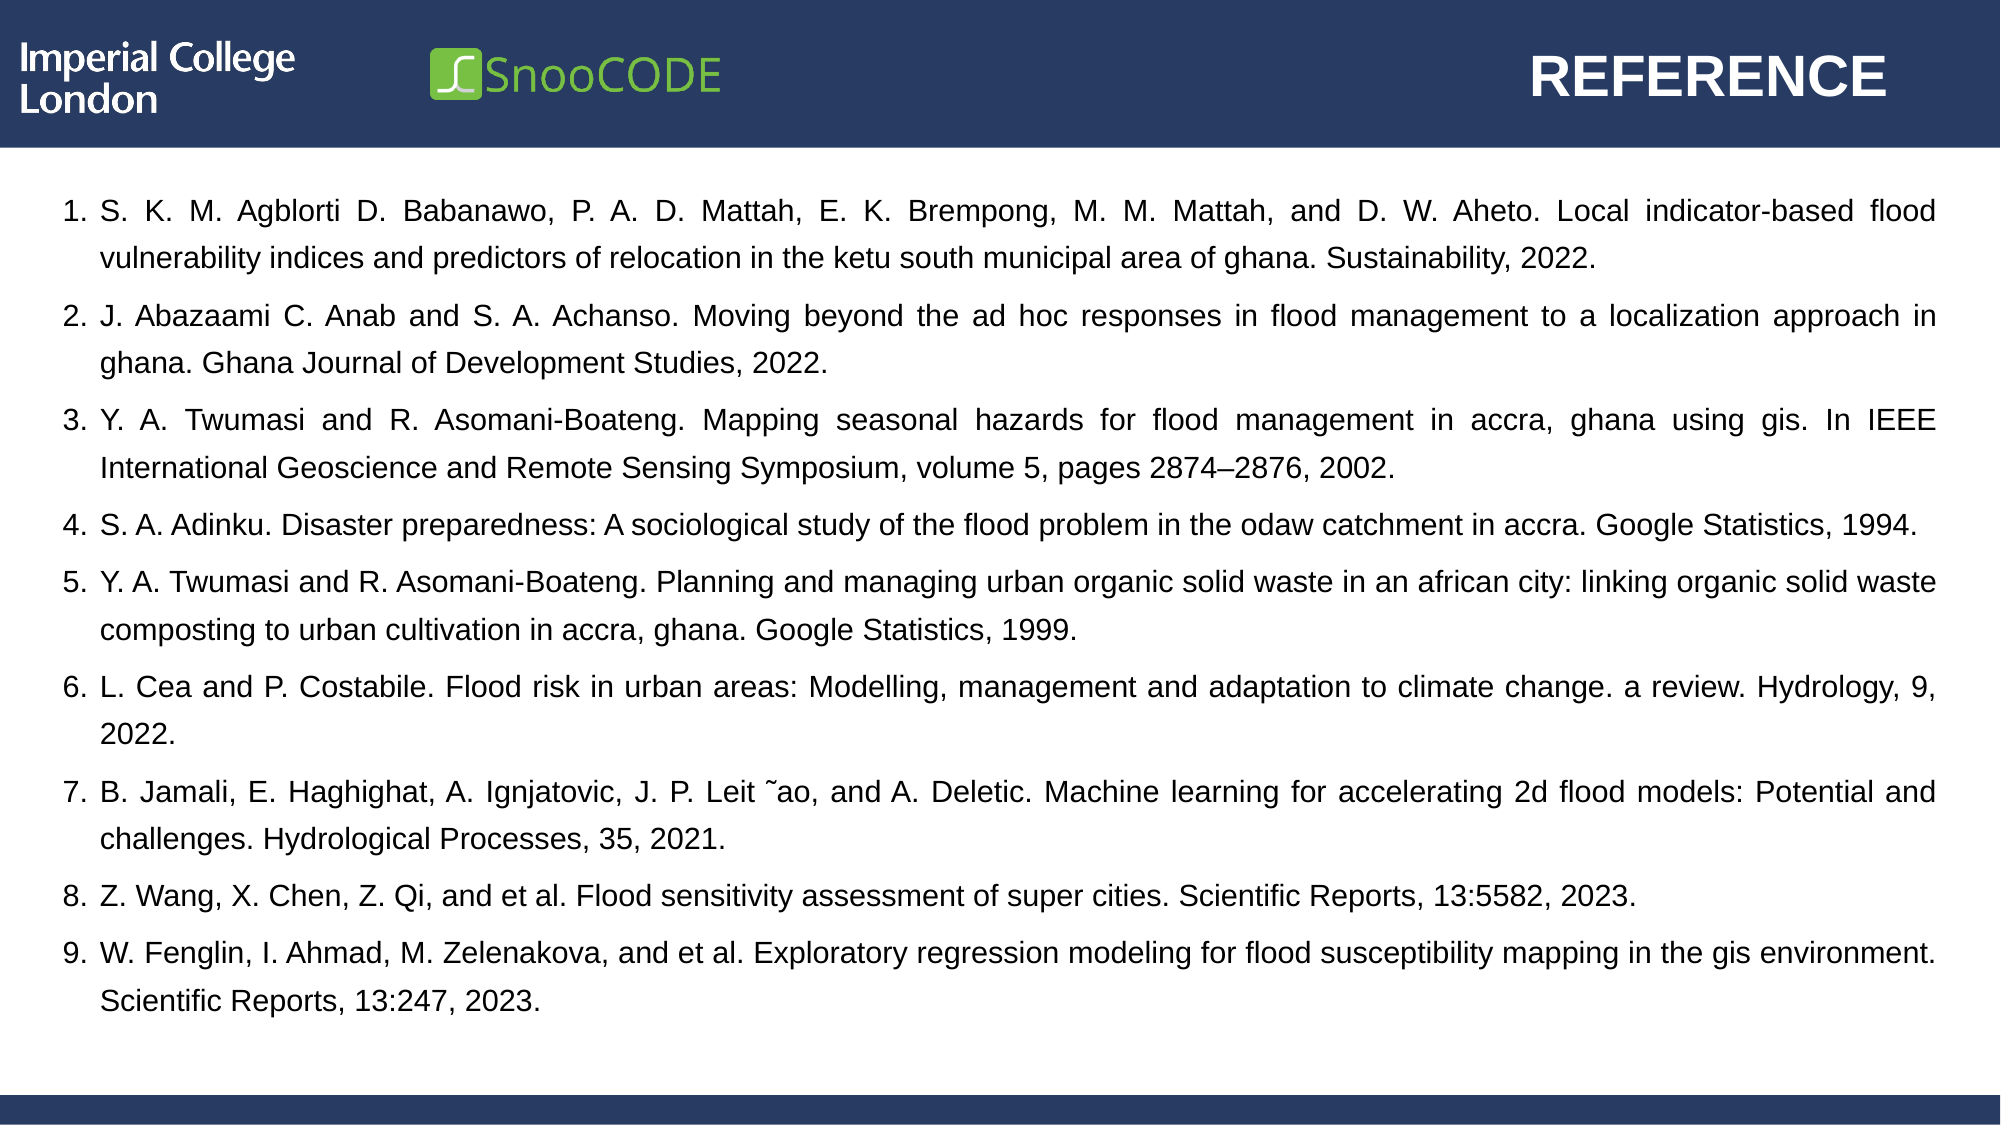

# REFERENCE
S. K. M. Agblorti D. Babanawo, P. A. D. Mattah, E. K. Brempong, M. M. Mattah, and D. W. Aheto. Local indicator-based flood vulnerability indices and predictors of relocation in the ketu south municipal area of ghana. Sustainability, 2022.
J. Abazaami C. Anab and S. A. Achanso. Moving beyond the ad hoc responses in flood management to a localization approach in ghana. Ghana Journal of Development Studies, 2022.
Y. A. Twumasi and R. Asomani-Boateng. Mapping seasonal hazards for flood management in accra, ghana using gis. In IEEE International Geoscience and Remote Sensing Symposium, volume 5, pages 2874–2876, 2002.
S. A. Adinku. Disaster preparedness: A sociological study of the flood problem in the odaw catchment in accra. Google Statistics, 1994.
Y. A. Twumasi and R. Asomani-Boateng. Planning and managing urban organic solid waste in an african city: linking organic solid waste composting to urban cultivation in accra, ghana. Google Statistics, 1999.
L. Cea and P. Costabile. Flood risk in urban areas: Modelling, management and adaptation to climate change. a review. Hydrology, 9, 2022.
B. Jamali, E. Haghighat, A. Ignjatovic, J. P. Leit ˜ao, and A. Deletic. Machine learning for accelerating 2d flood models: Potential and challenges. Hydrological Processes, 35, 2021.
Z. Wang, X. Chen, Z. Qi, and et al. Flood sensitivity assessment of super cities. Scientific Reports, 13:5582, 2023.
W. Fenglin, I. Ahmad, M. Zelenakova, and et al. Exploratory regression modeling for flood susceptibility mapping in the gis environment. Scientific Reports, 13:247, 2023.